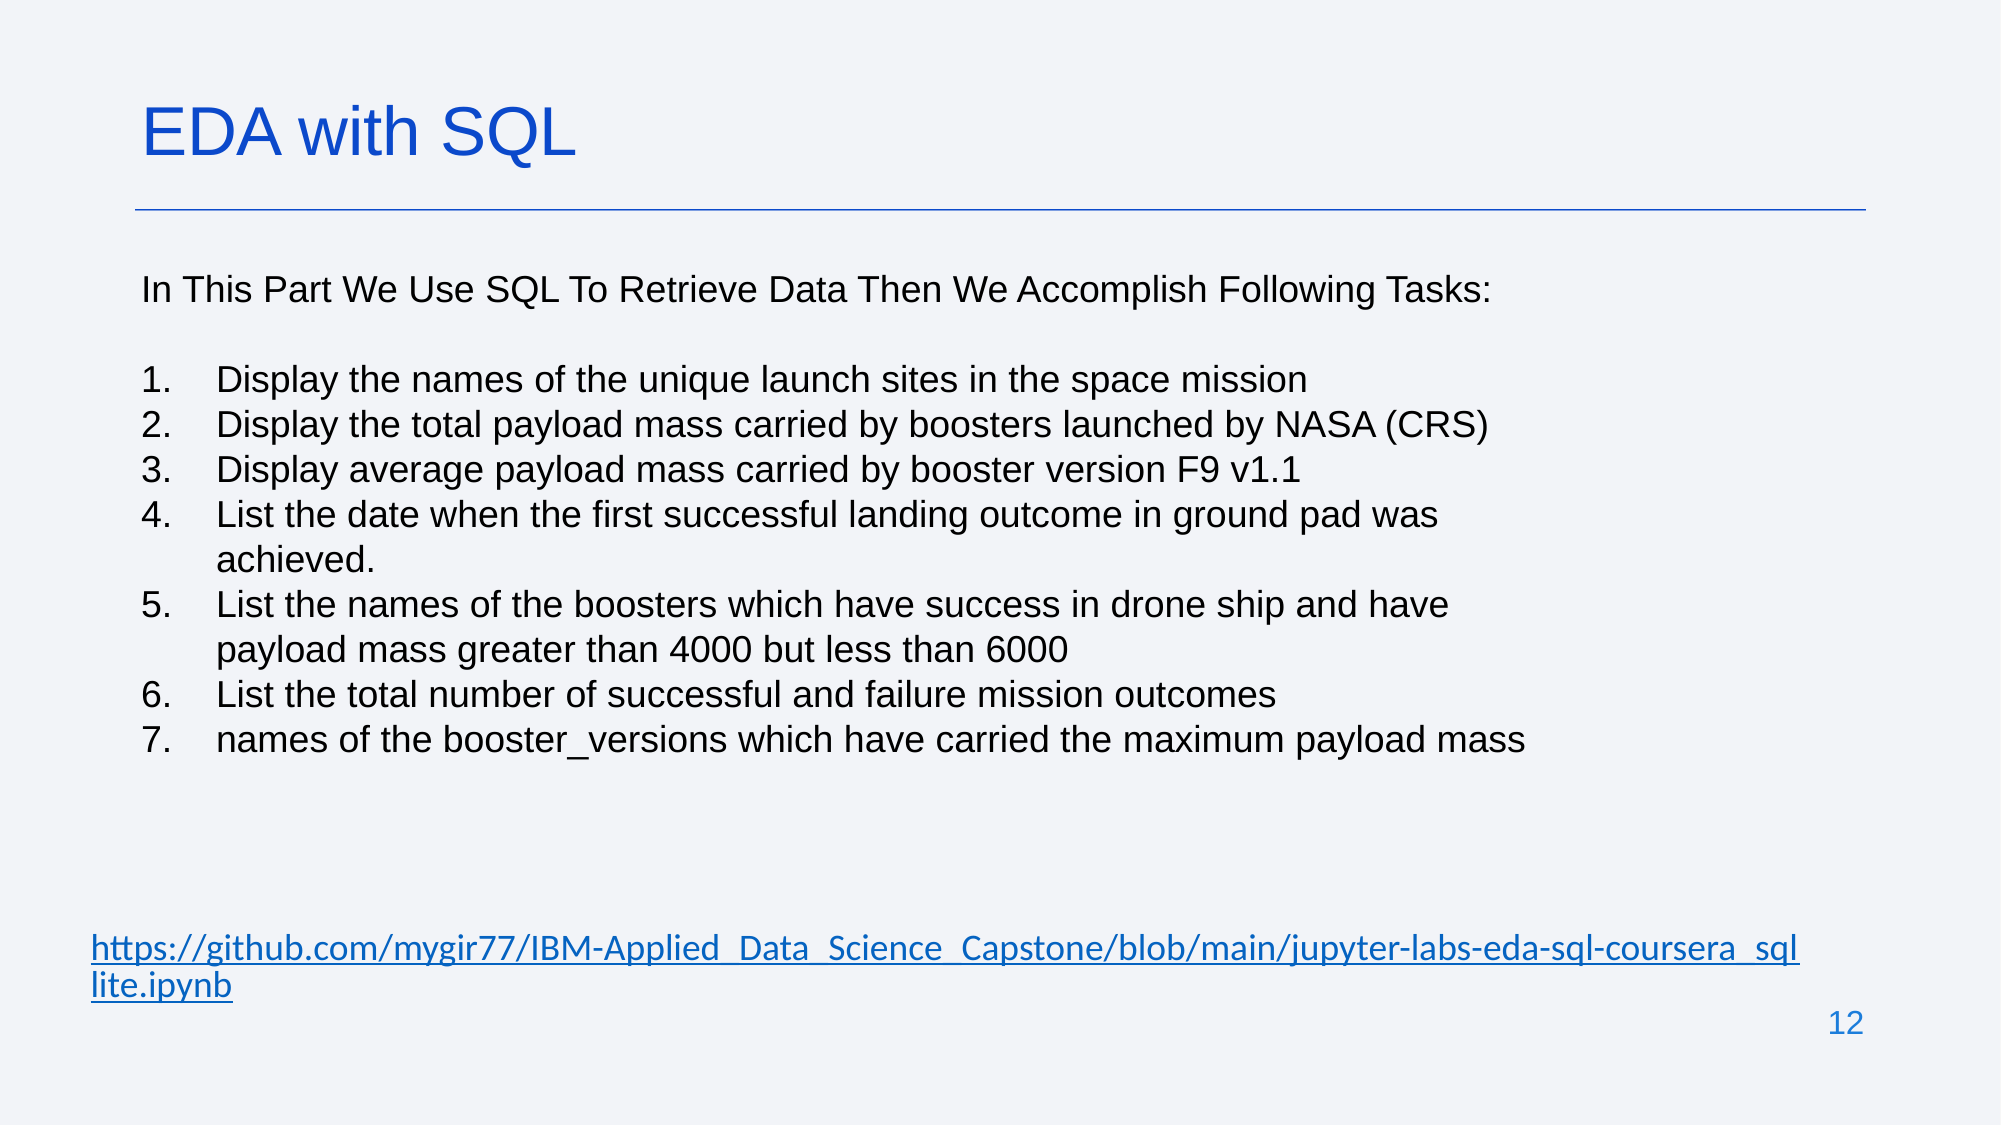

EDA with SQL
In This Part We Use SQL To Retrieve Data Then We Accomplish Following Tasks:

Display the names of the unique launch sites in the space mission
Display the total payload mass carried by boosters launched by NASA (CRS)
Display average payload mass carried by booster version F9 v1.1
List the date when the first successful landing outcome in ground pad was achieved.
List the names of the boosters which have success in drone ship and have payload mass greater than 4000 but less than 6000
List the total number of successful and failure mission outcomes
names of the booster_versions which have carried the maximum payload mass
https://github.com/mygir77/IBM-Applied_Data_Science_Capstone/blob/main/jupyter-labs-eda-sql-coursera_sqllite.ipynb
12